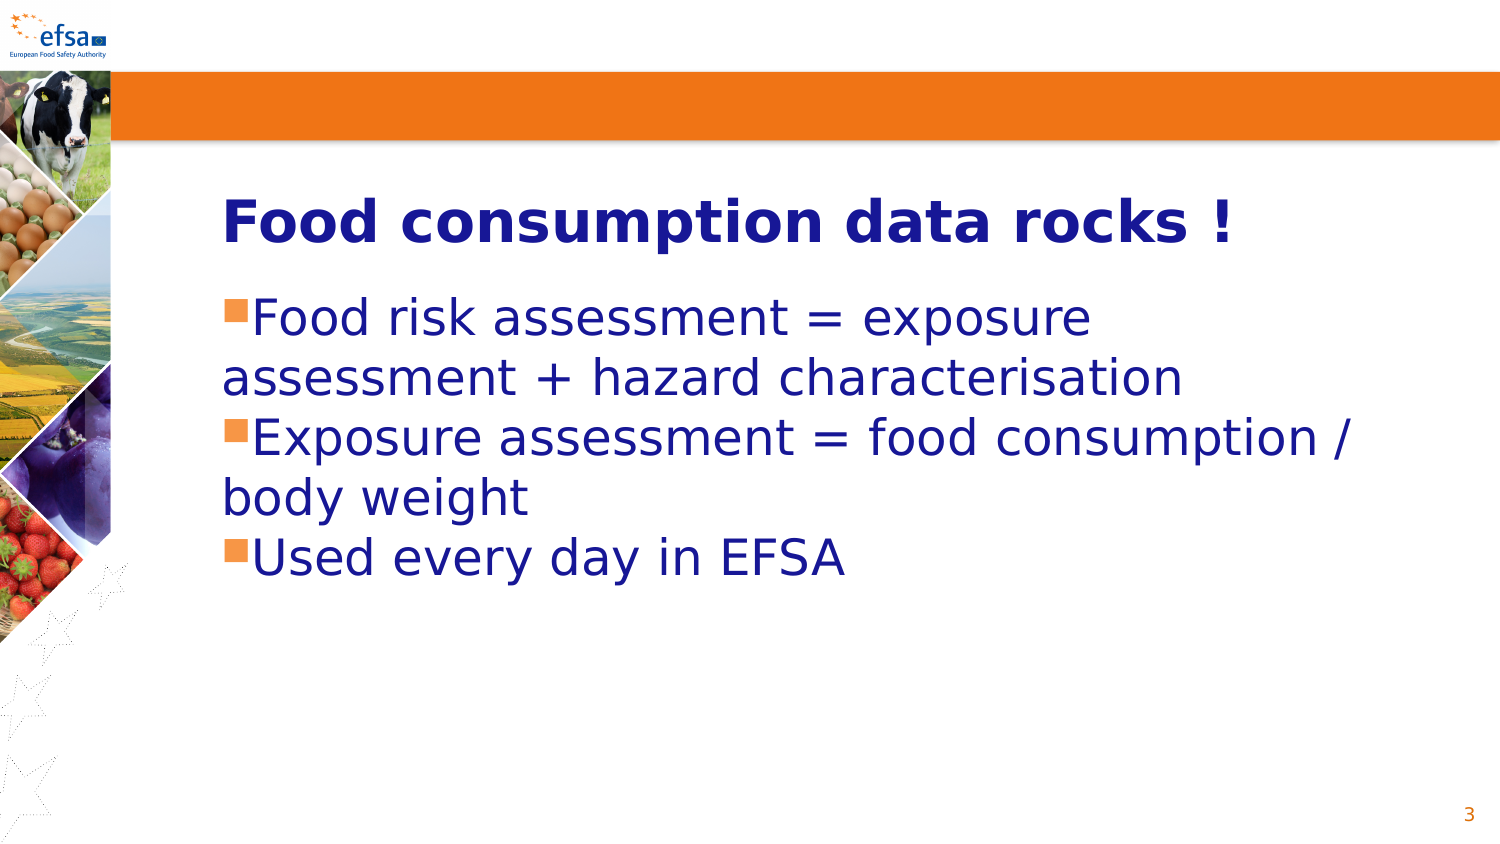

Food consumption data rocks !
Food risk assessment = exposure assessment + hazard characterisation
Exposure assessment = food consumption / body weight
Used every day in EFSA